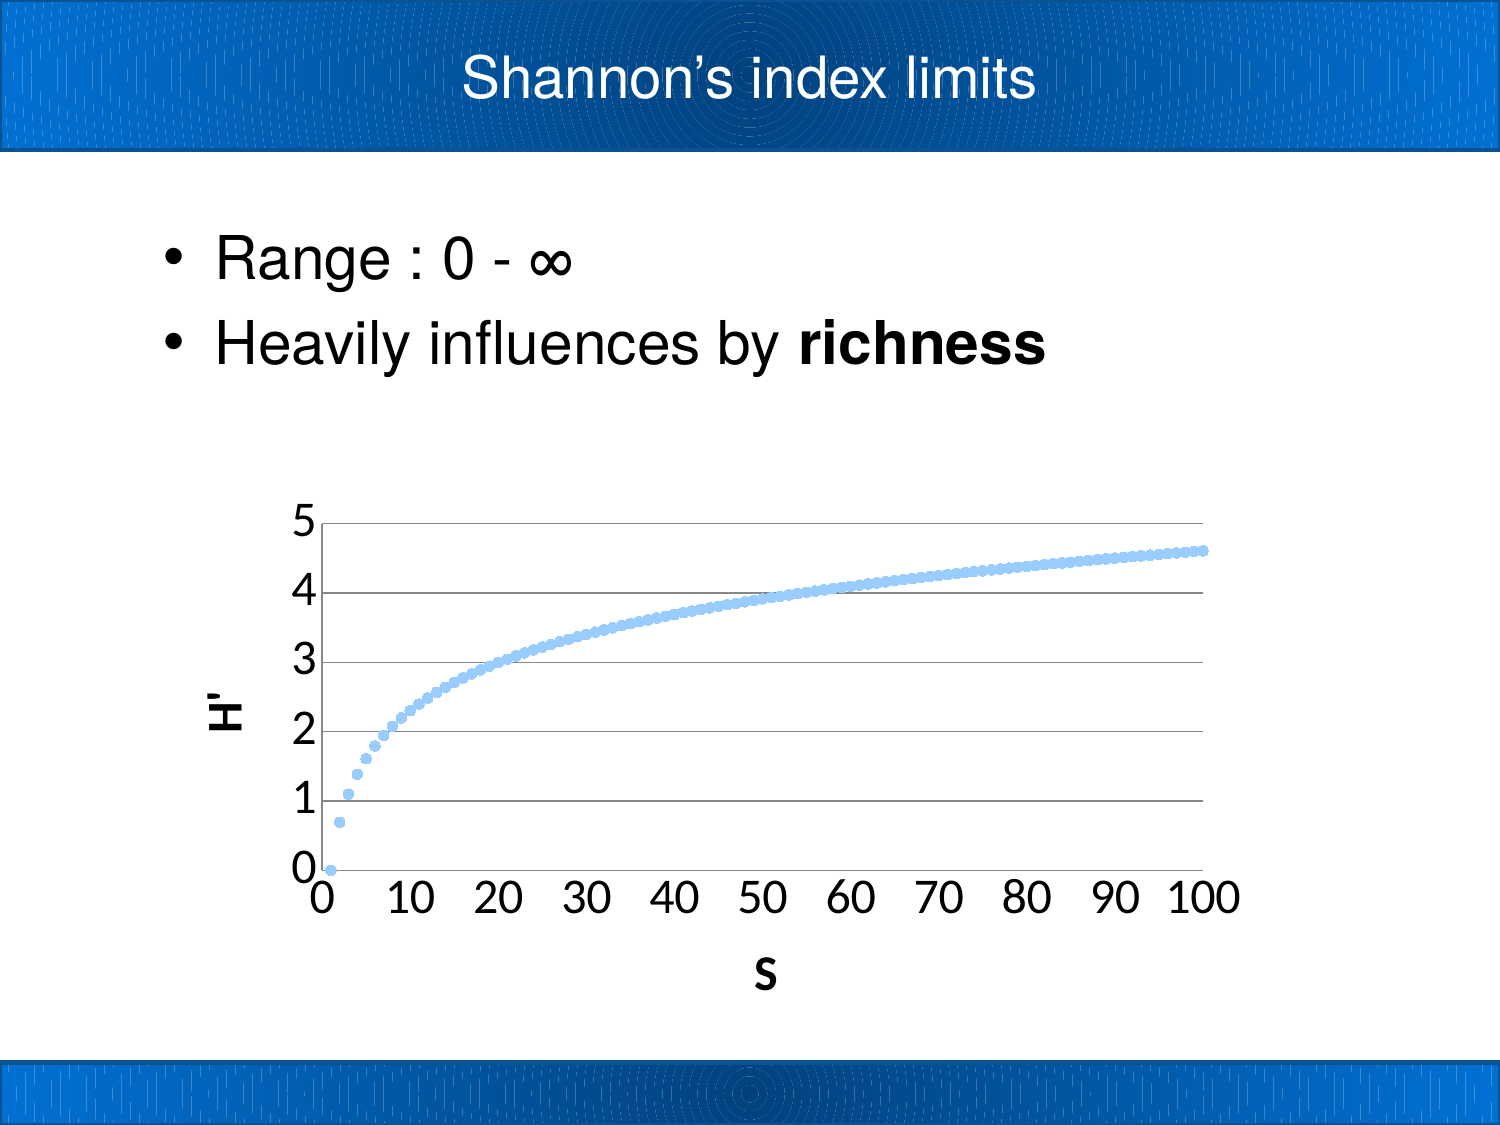

# Shannon’s index limits
Range : 0 - ∞
Heavily influences by richness

### Chart

| Category | H |
|---|---|